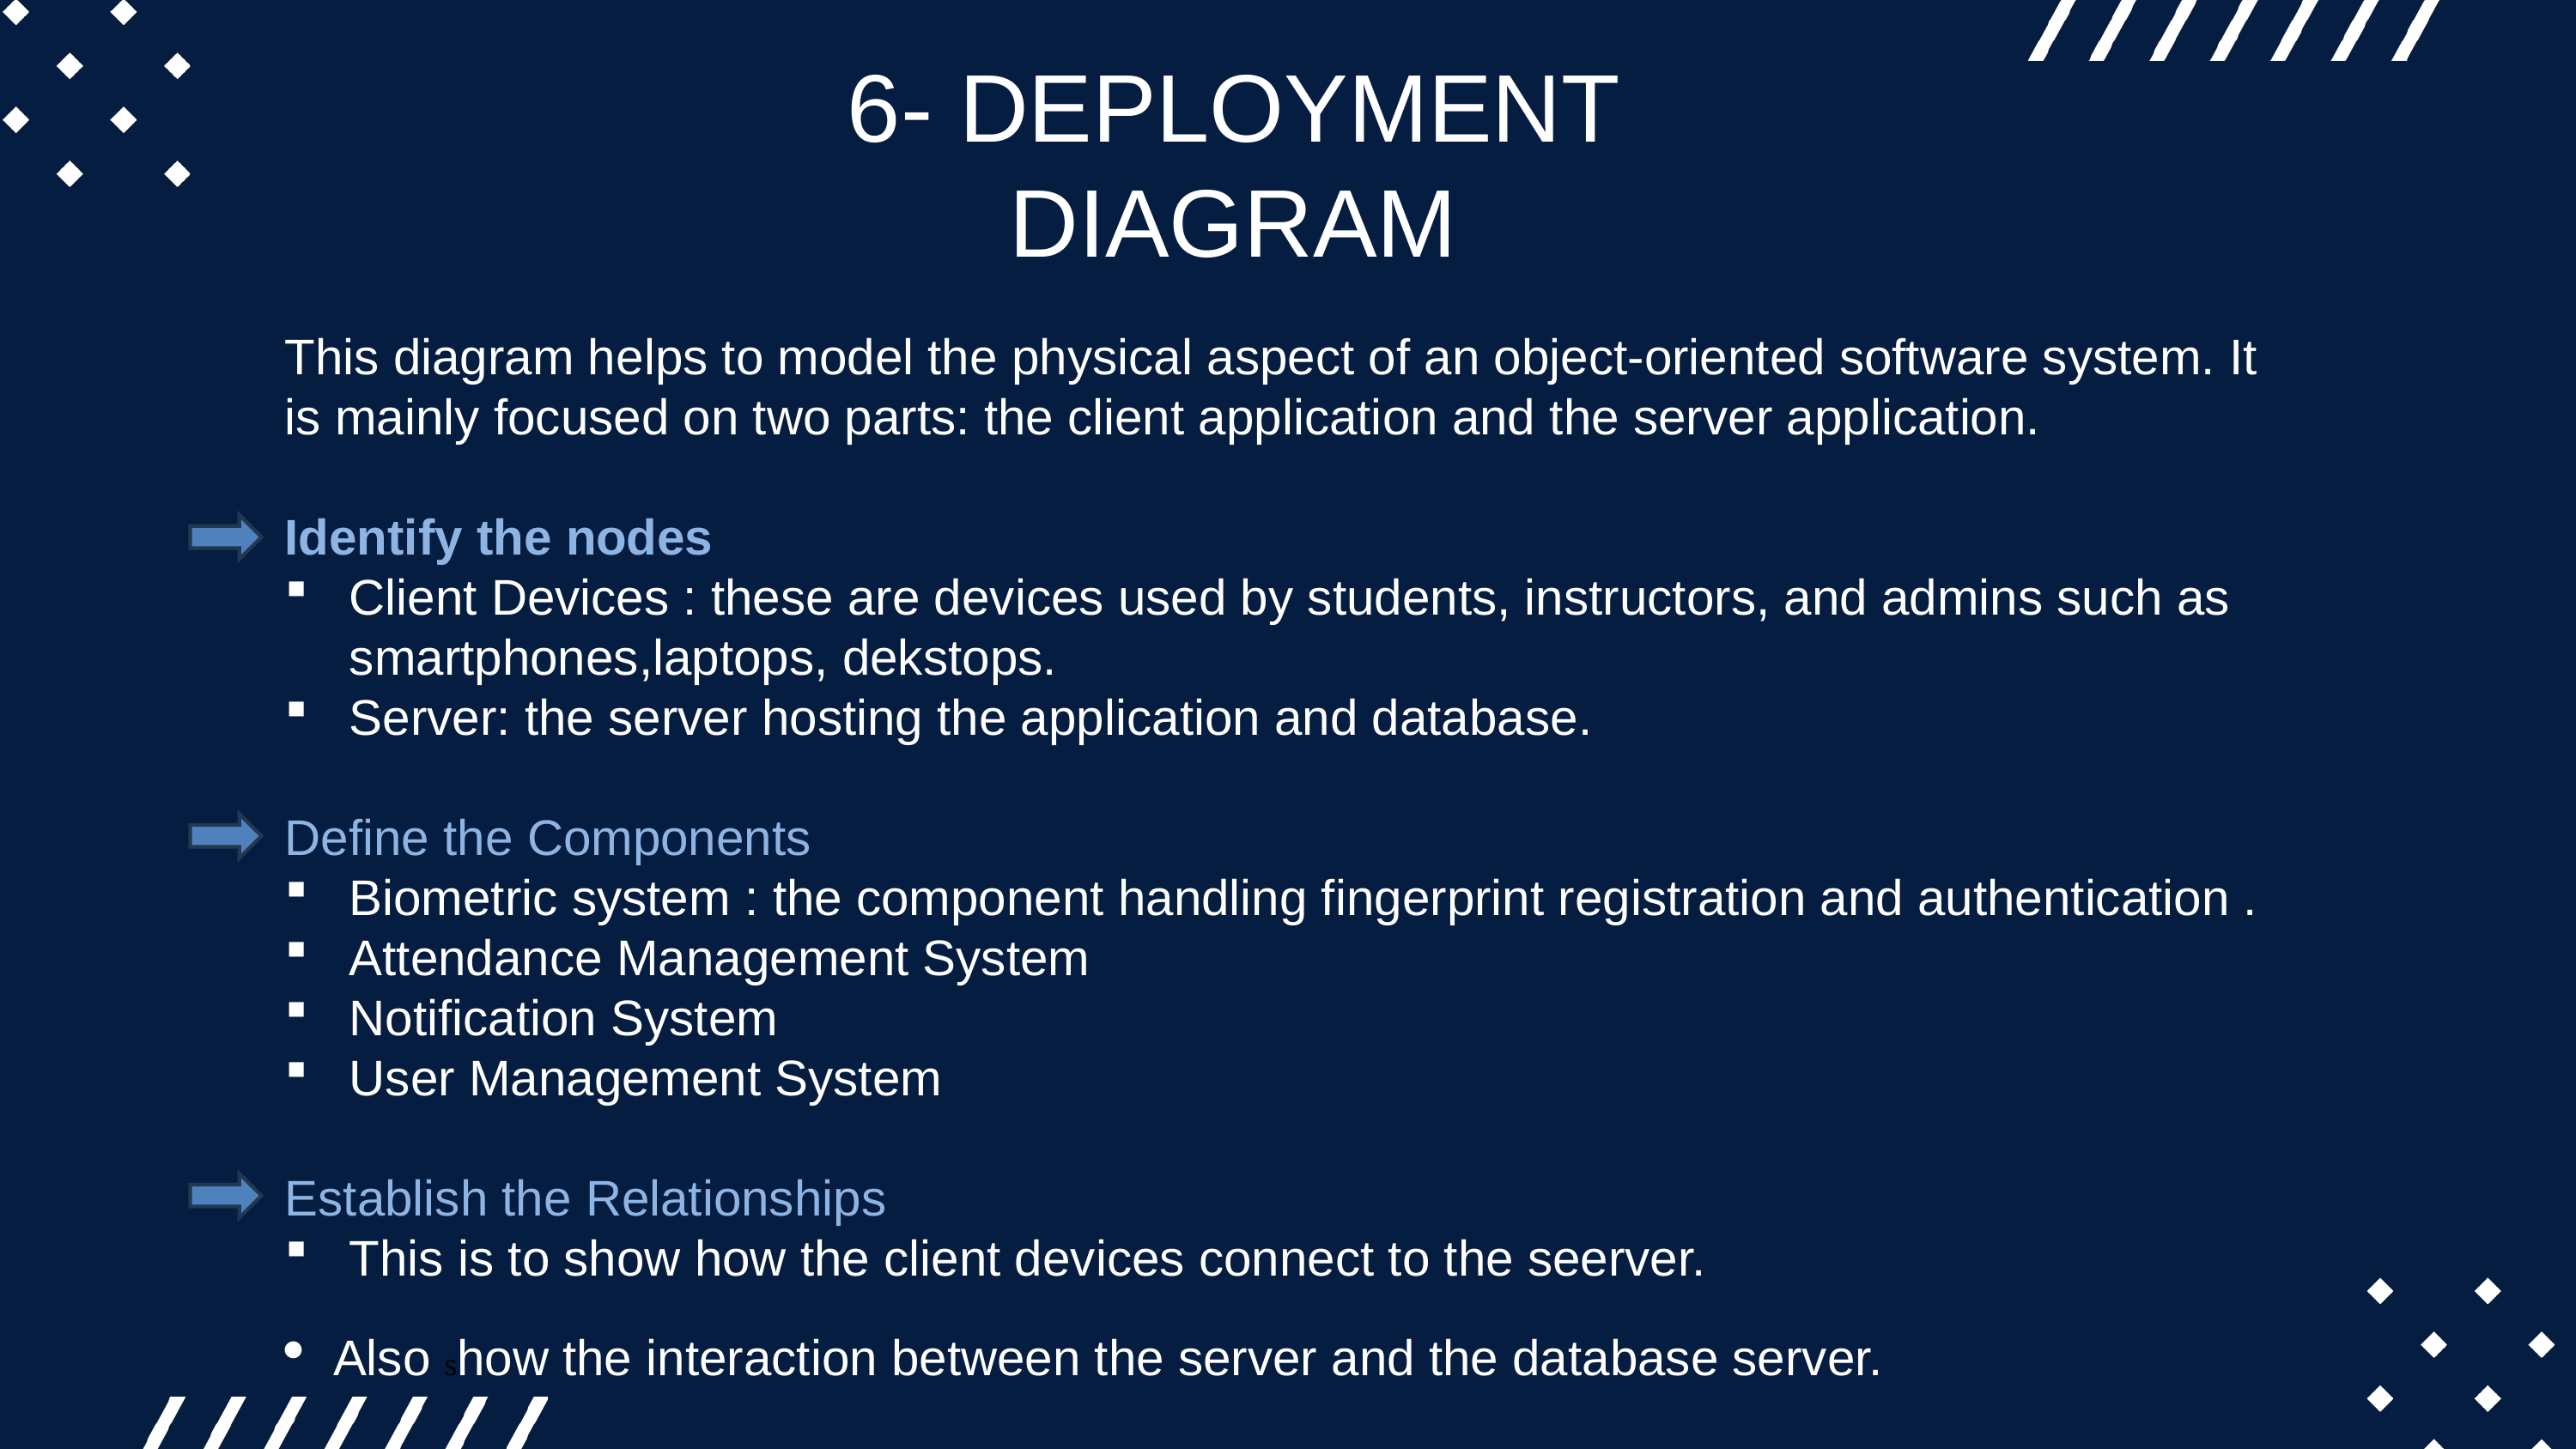

6- DEPLOYMENT DIAGRAM
This diagram helps to model the physical aspect of an object-oriented software system. It is mainly focused on two parts: the client application and the server application.

Identify the nodes
Client Devices : these are devices used by students, instructors, and admins such as smartphones,laptops, dekstops.
Server: the server hosting the application and database.

Define the Components
Biometric system : the component handling fingerprint registration and authentication .
Attendance Management System
Notification System
User Management System

Establish the Relationships
This is to show how the client devices connect to the seerver.
Also show the interaction between the server and the database server.

: